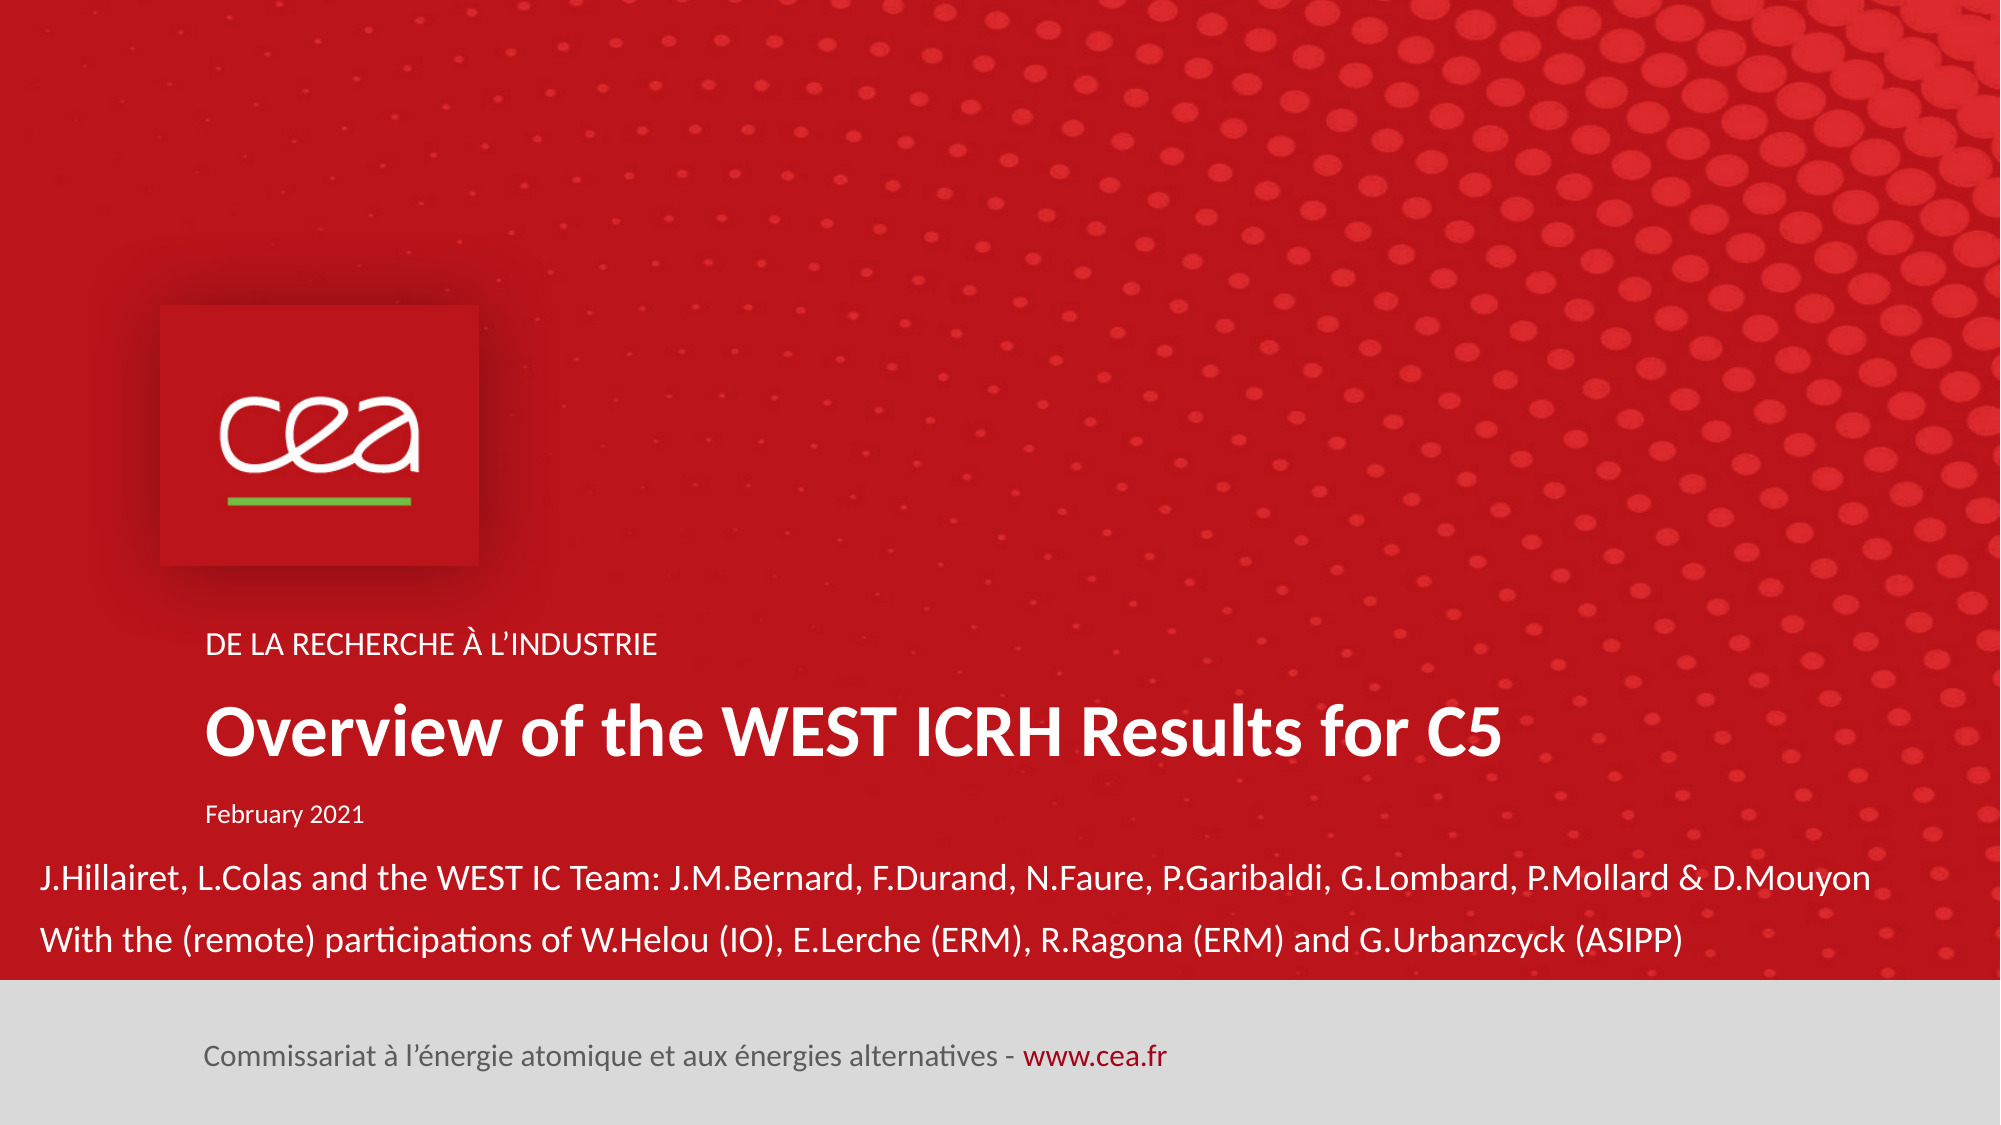

Overview of the WEST ICRH Results for C5
February 2021
J.Hillairet, L.Colas and the WEST IC Team: J.M.Bernard, F.Durand, N.Faure, P.Garibaldi, G.Lombard, P.Mollard & D.Mouyon
With the (remote) participations of W.Helou (IO), E.Lerche (ERM), R.Ragona (ERM) and G.Urbanzcyck (ASIPP)